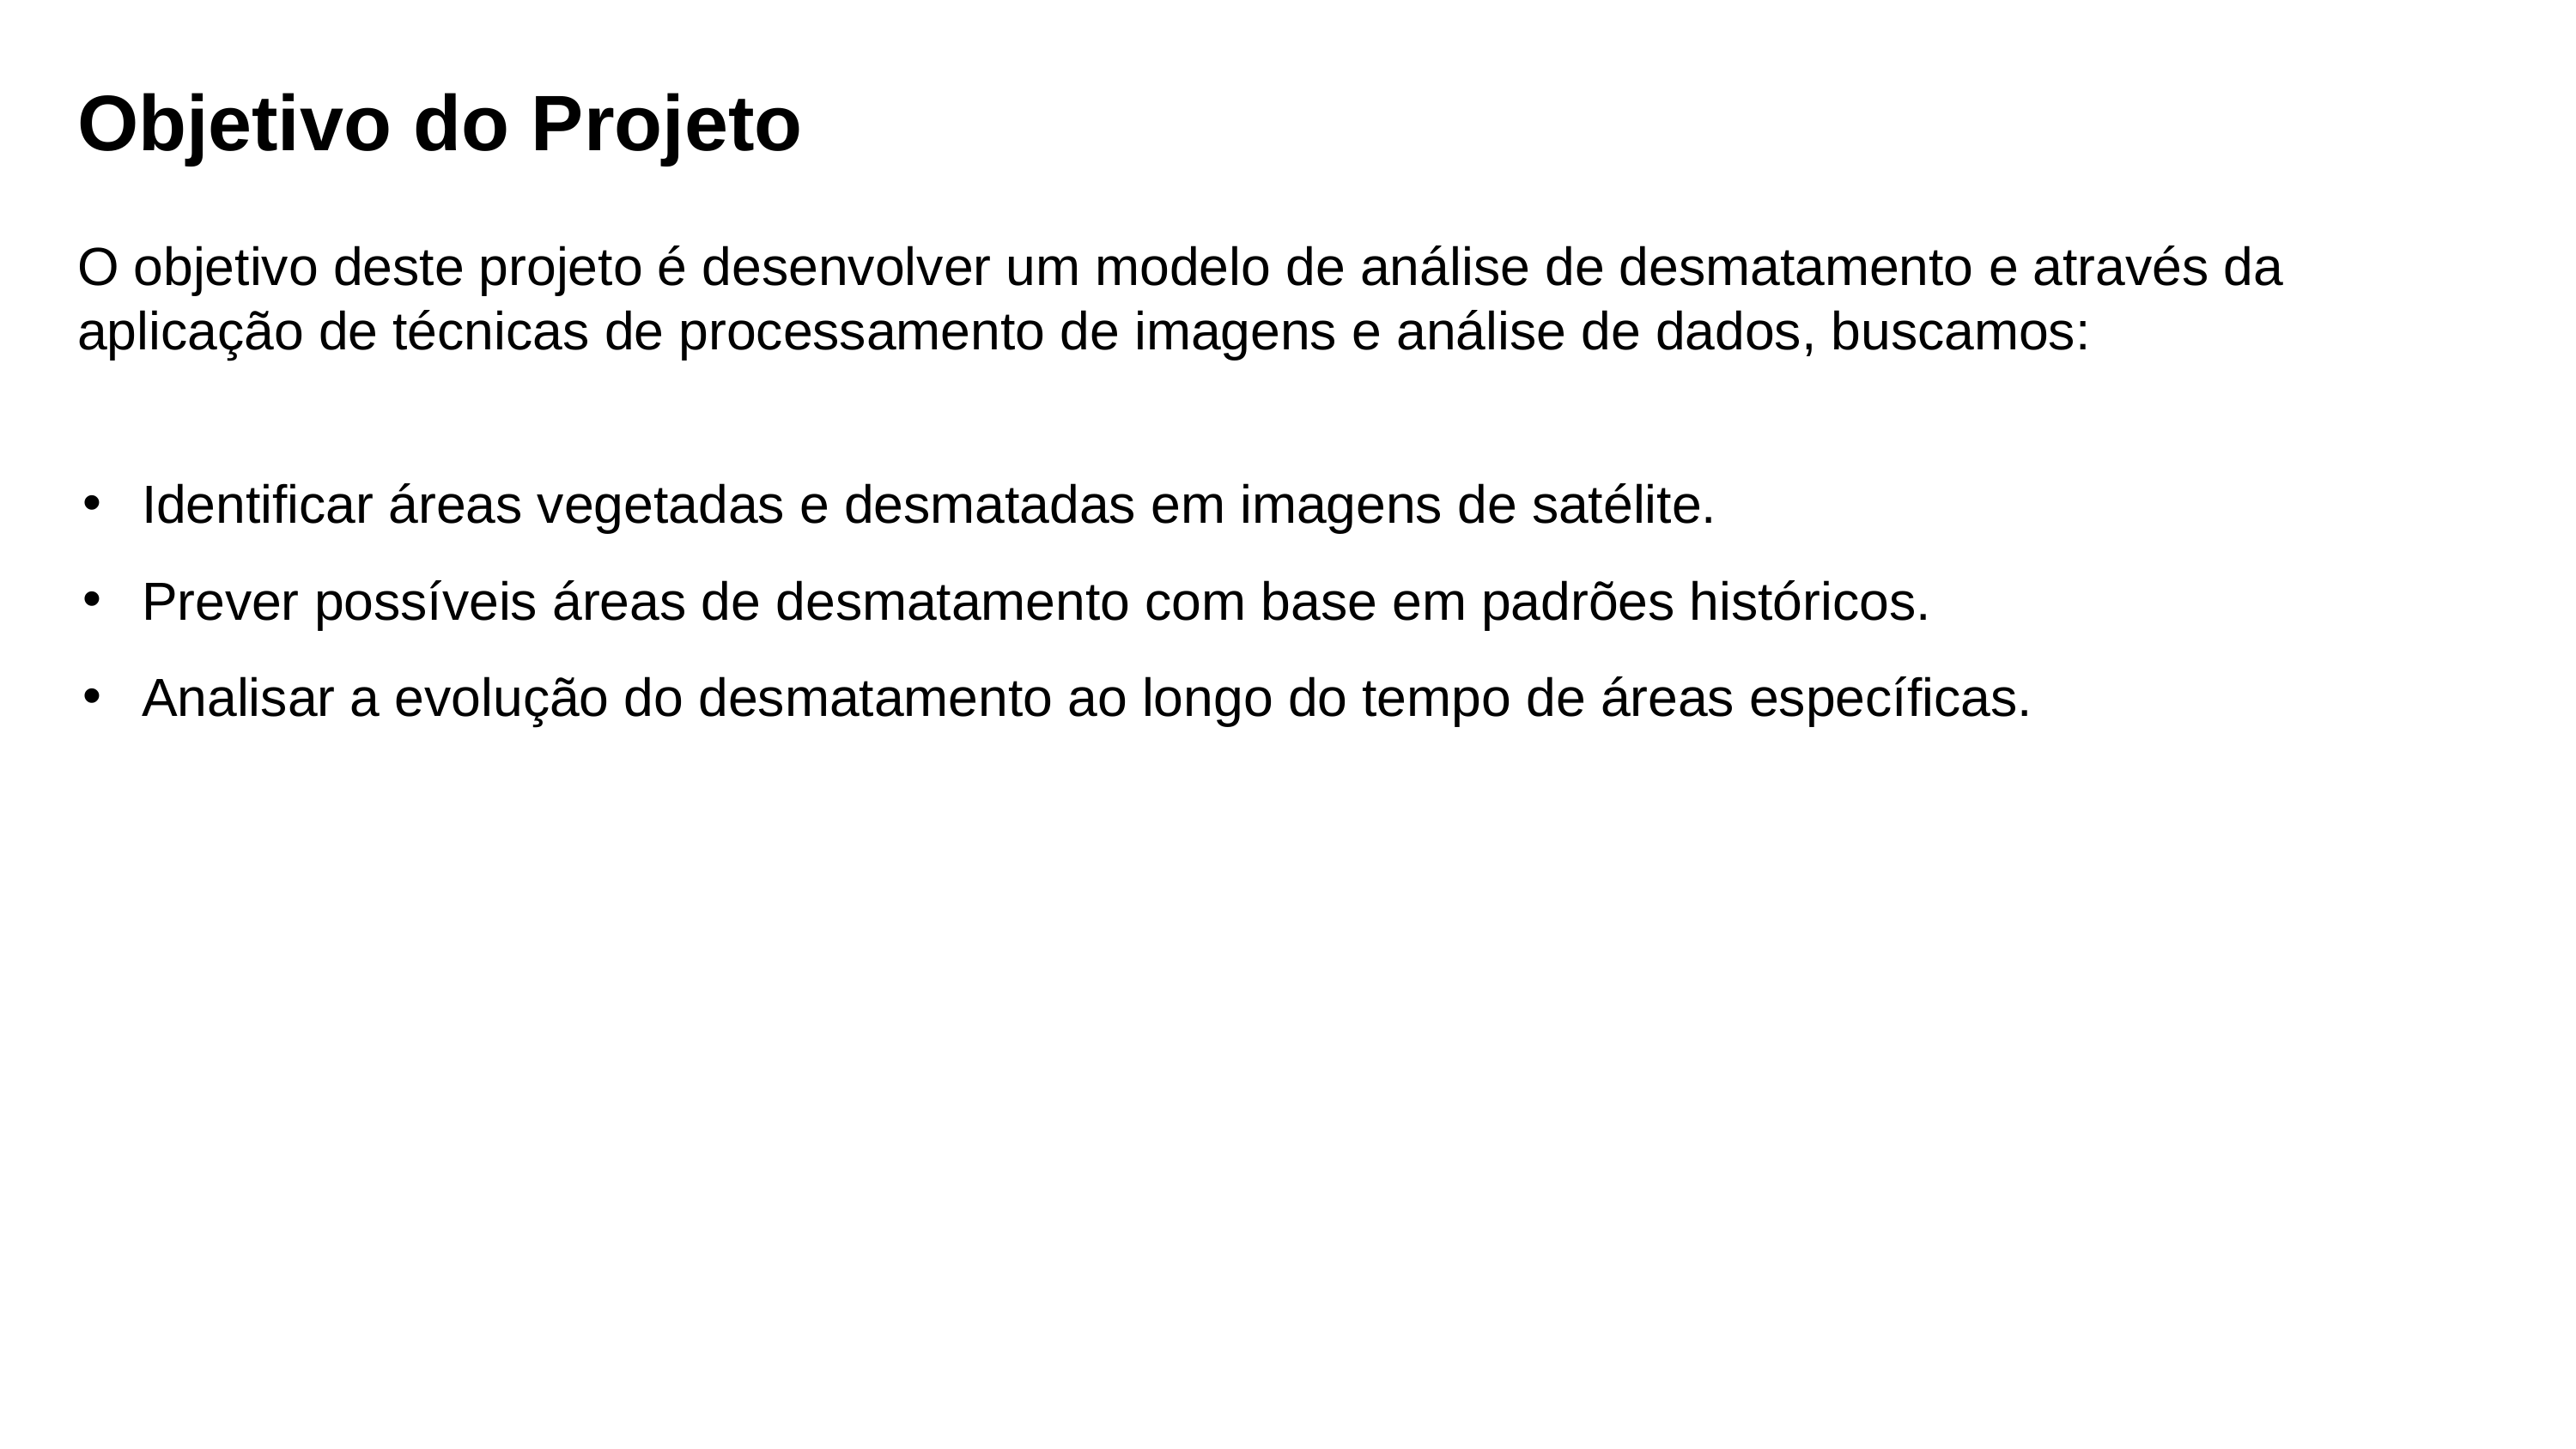

# Objetivo do Projeto
O objetivo deste projeto é desenvolver um modelo de análise de desmatamento e através da aplicação de técnicas de processamento de imagens e análise de dados, buscamos:

Identificar áreas vegetadas e desmatadas em imagens de satélite.
Prever possíveis áreas de desmatamento com base em padrões históricos.
Analisar a evolução do desmatamento ao longo do tempo de áreas específicas.